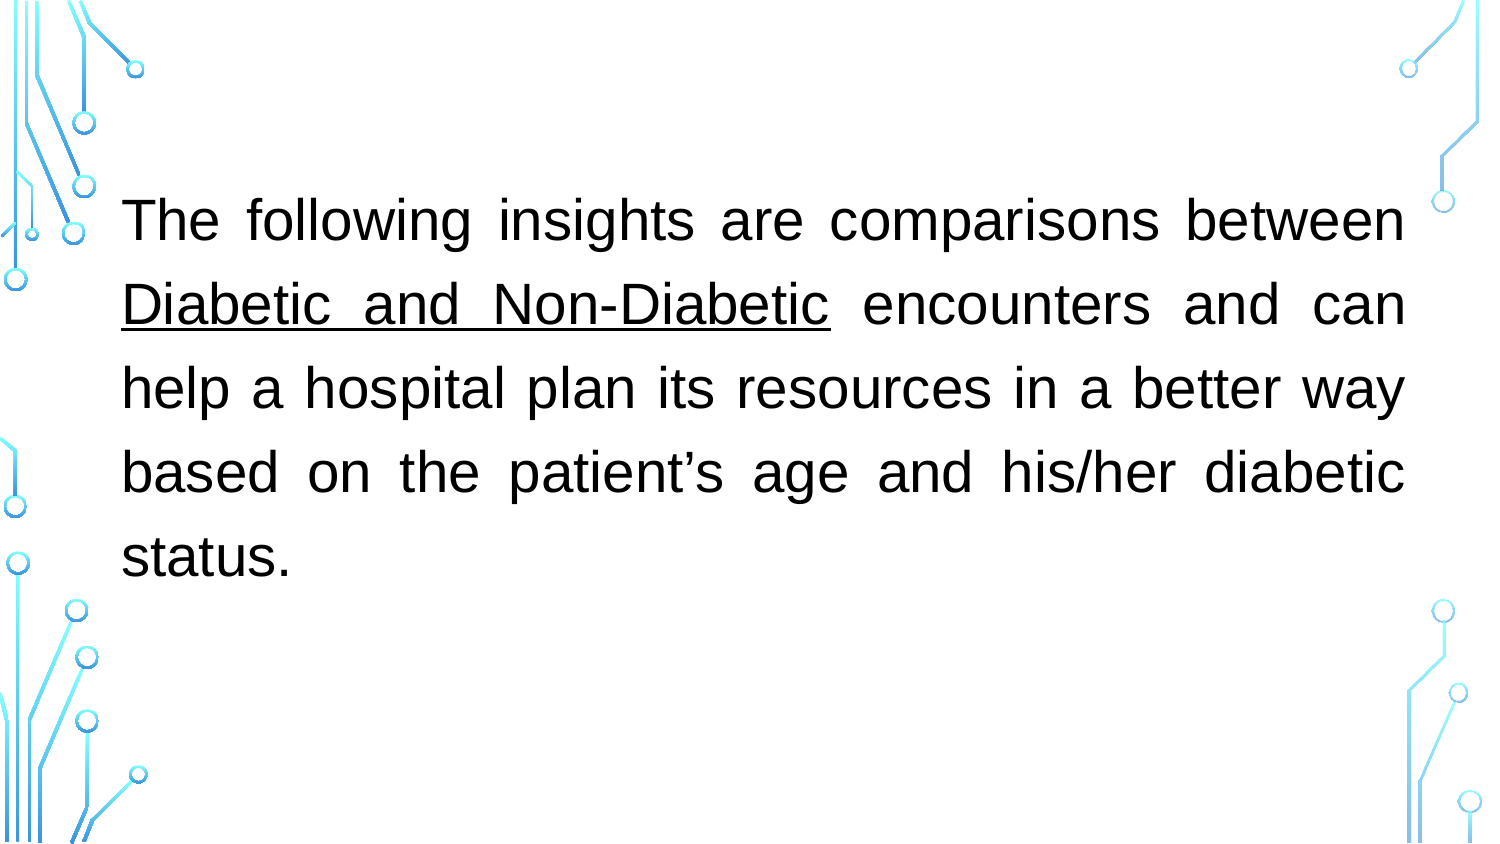

The following insights are comparisons between Diabetic and Non-Diabetic encounters and can help a hospital plan its resources in a better way based on the patient’s age and his/her diabetic status.